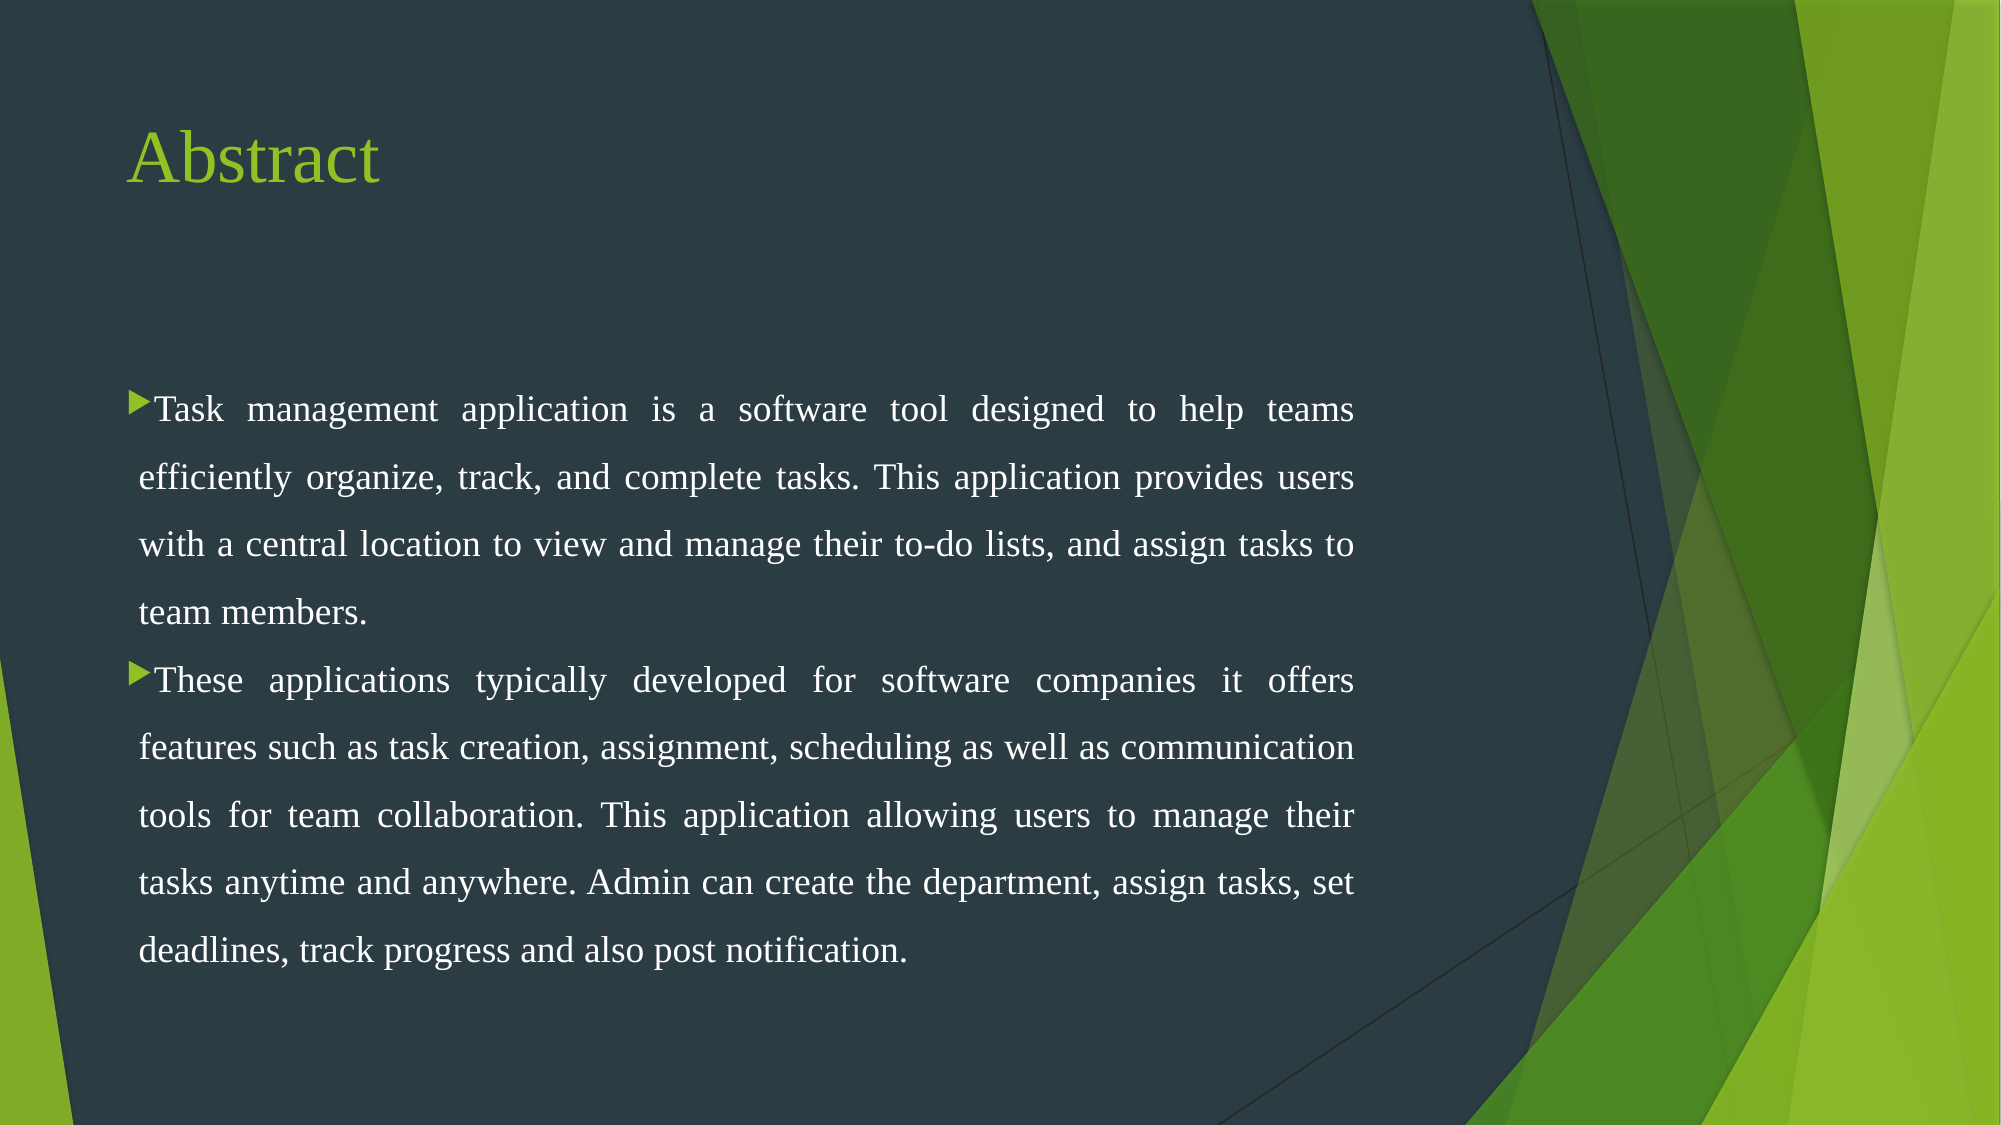

# Abstract
Task management application is a software tool designed to help teams efficiently organize, track, and complete tasks. This application provides users with a central location to view and manage their to-do lists, and assign tasks to team members.
These applications typically developed for software companies it offers features such as task creation, assignment, scheduling as well as communication tools for team collaboration. This application allowing users to manage their tasks anytime and anywhere. Admin can create the department, assign tasks, set deadlines, track progress and also post notification.